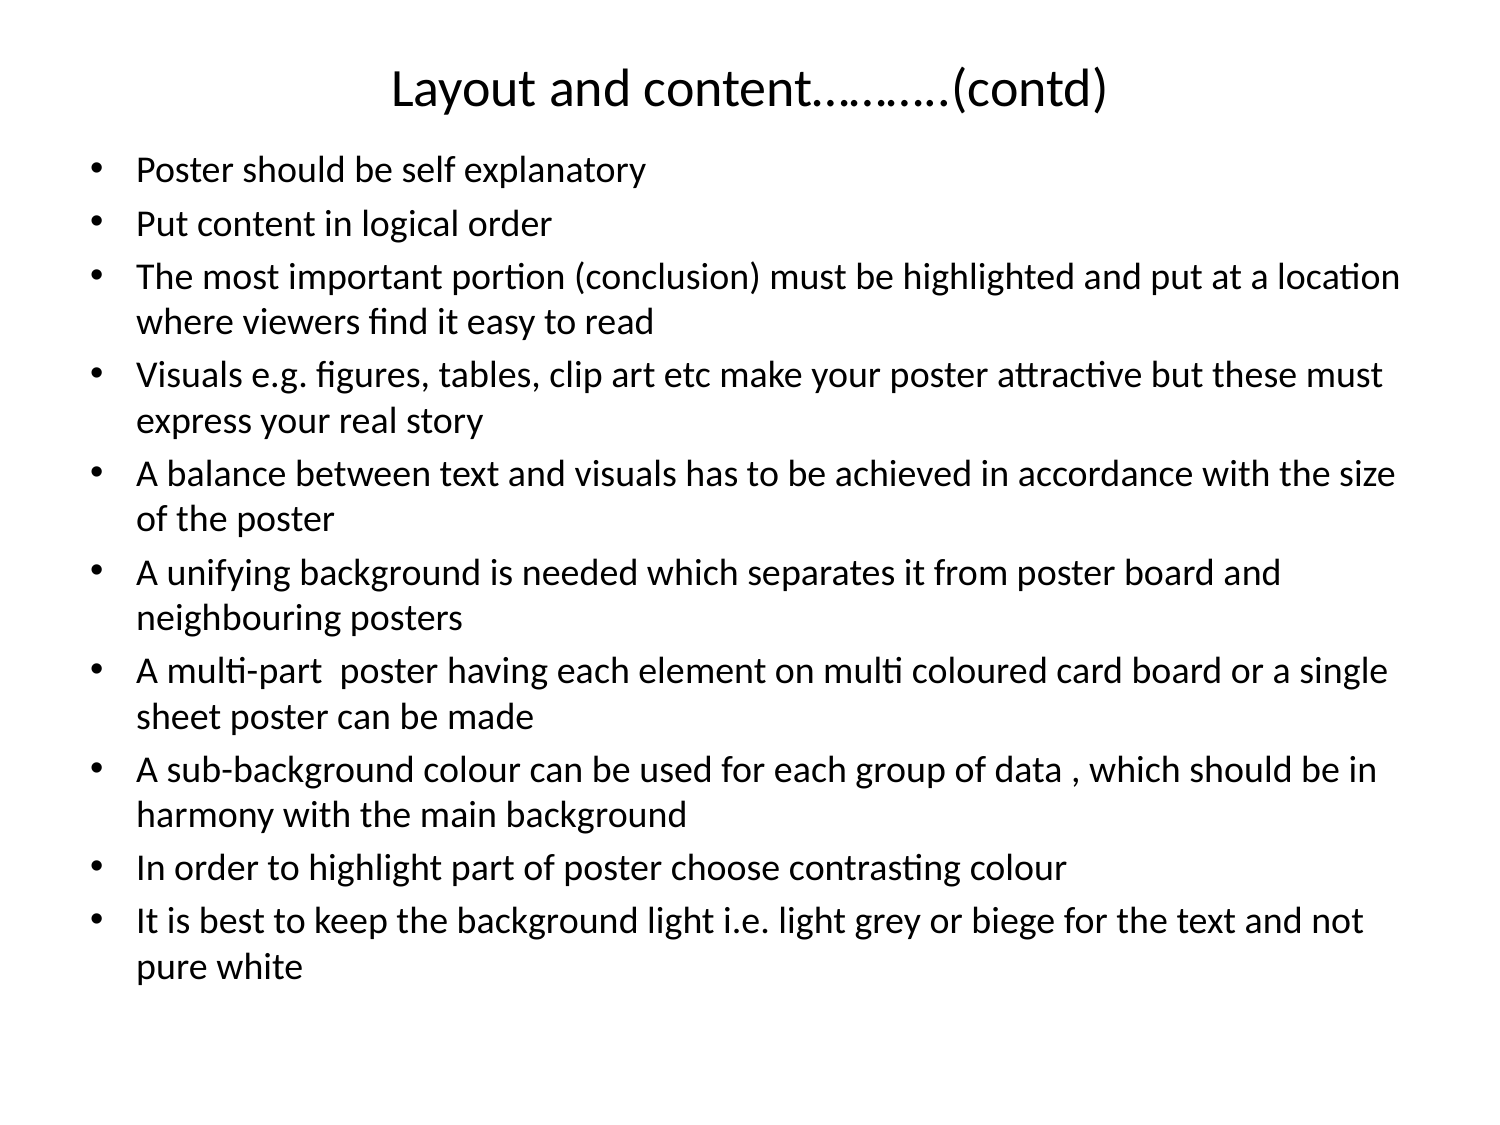

# Layout and content………..(contd)
Poster should be self explanatory
Put content in logical order
The most important portion (conclusion) must be highlighted and put at a location where viewers find it easy to read
Visuals e.g. figures, tables, clip art etc make your poster attractive but these must express your real story
A balance between text and visuals has to be achieved in accordance with the size of the poster
A unifying background is needed which separates it from poster board and neighbouring posters
A multi-part  poster having each element on multi coloured card board or a single sheet poster can be made
A sub-background colour can be used for each group of data , which should be in harmony with the main background
In order to highlight part of poster choose contrasting colour
It is best to keep the background light i.e. light grey or biege for the text and not pure white